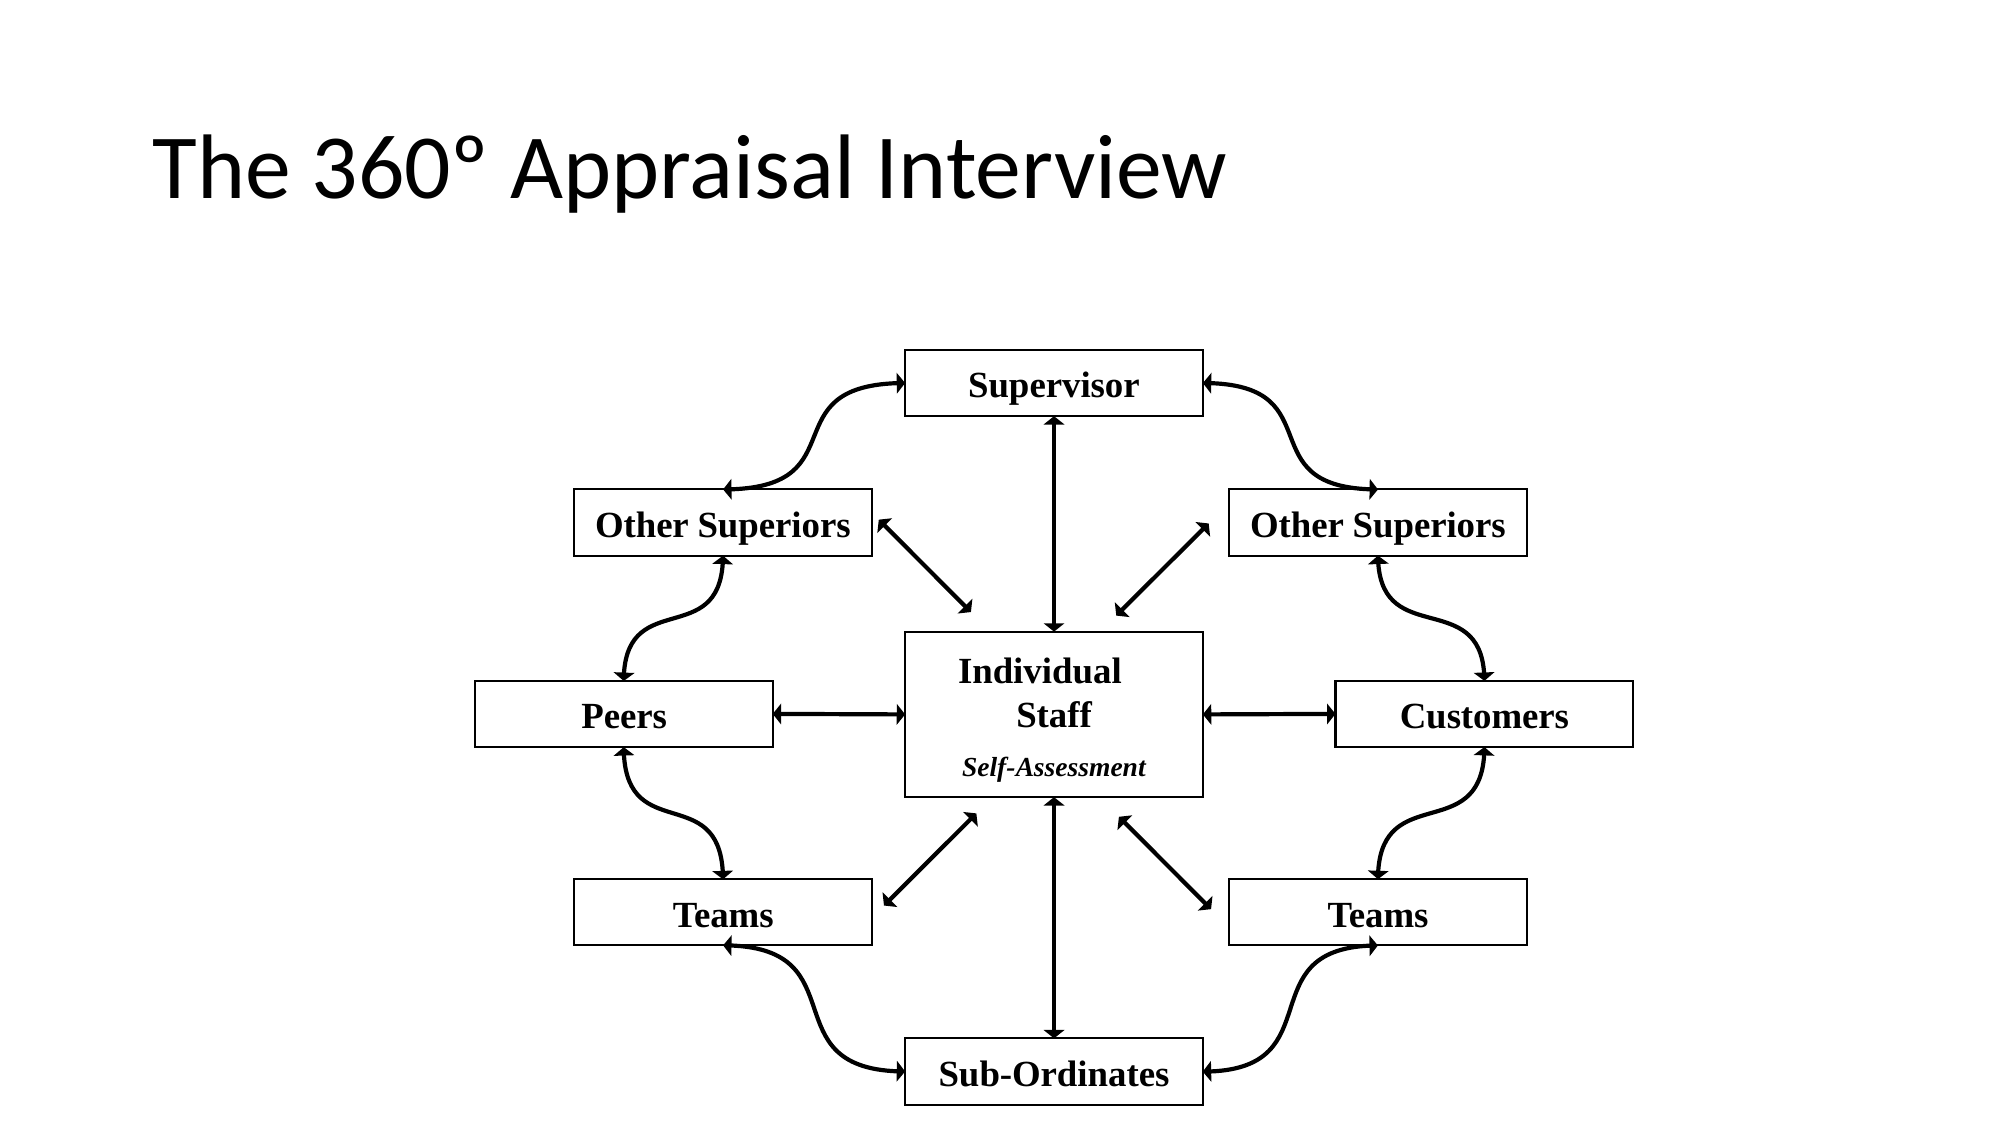

# The 360º Appraisal Interview
Supervisor
Other Superiors
Other Superiors
Individual    Staff
Self-Assessment
Peers
Customers
Teams
Teams
Sub-Ordinates